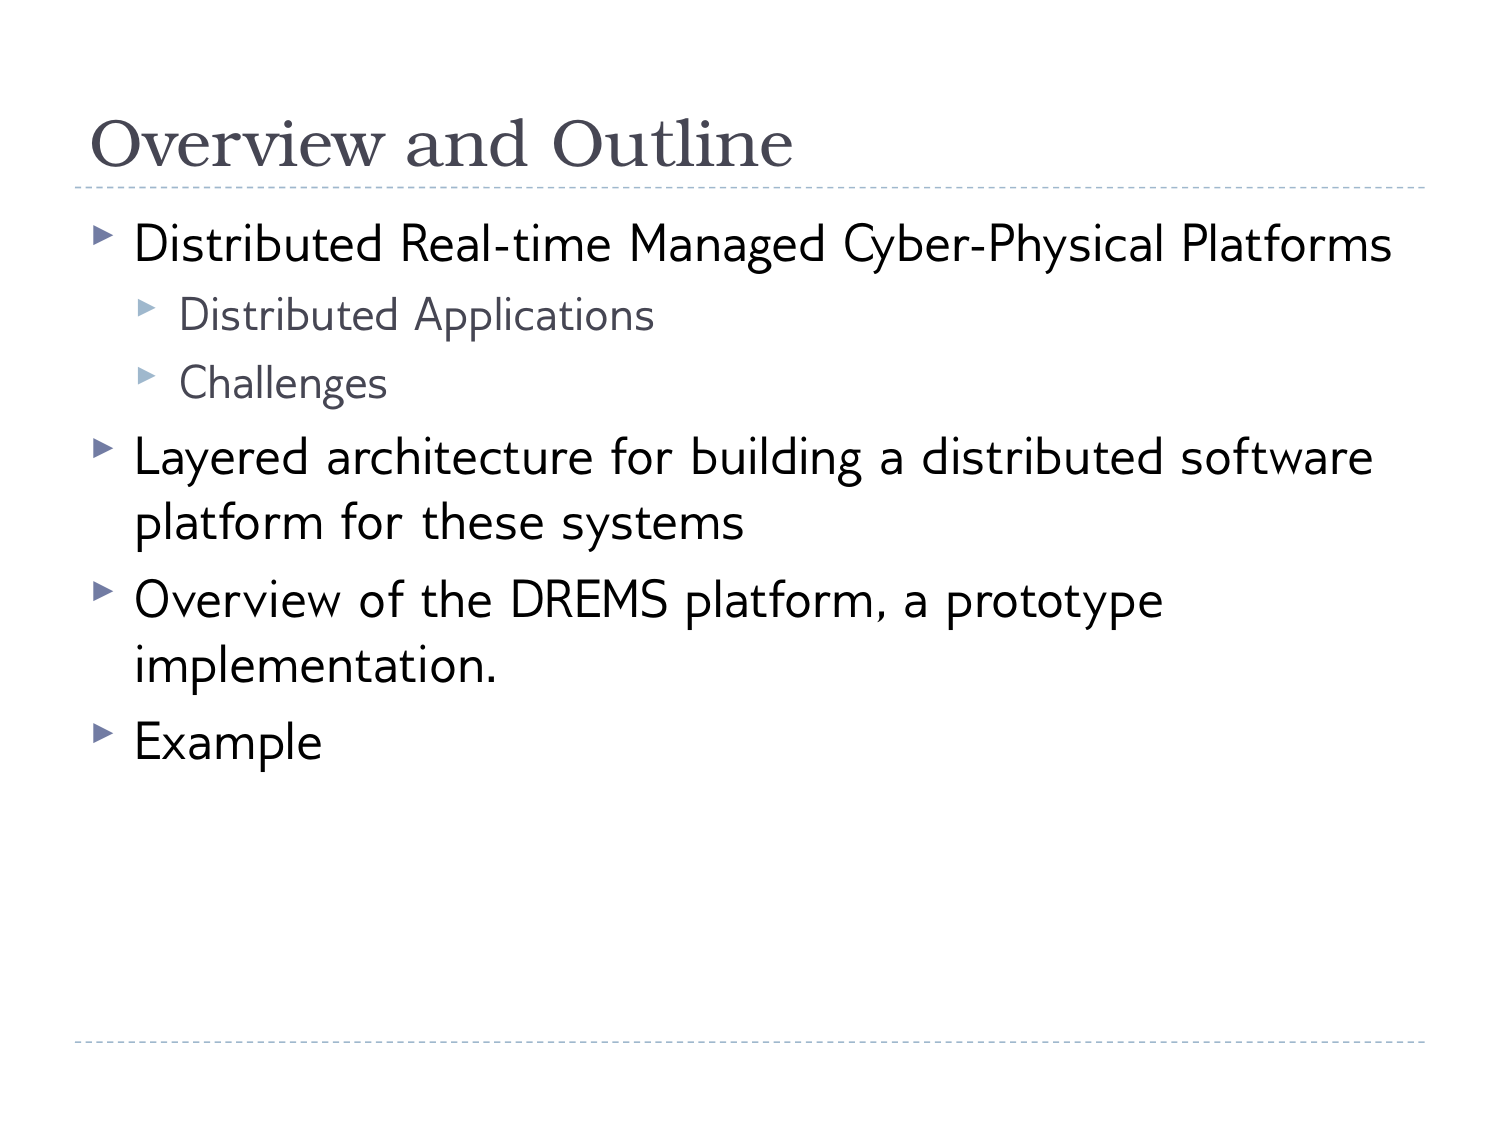

# Overview and Outline
Distributed Real-time Managed Cyber-Physical Platforms
Distributed Applications
Challenges
Layered architecture for building a distributed software platform for these systems
Overview of the DREMS platform, a prototype implementation.
Example